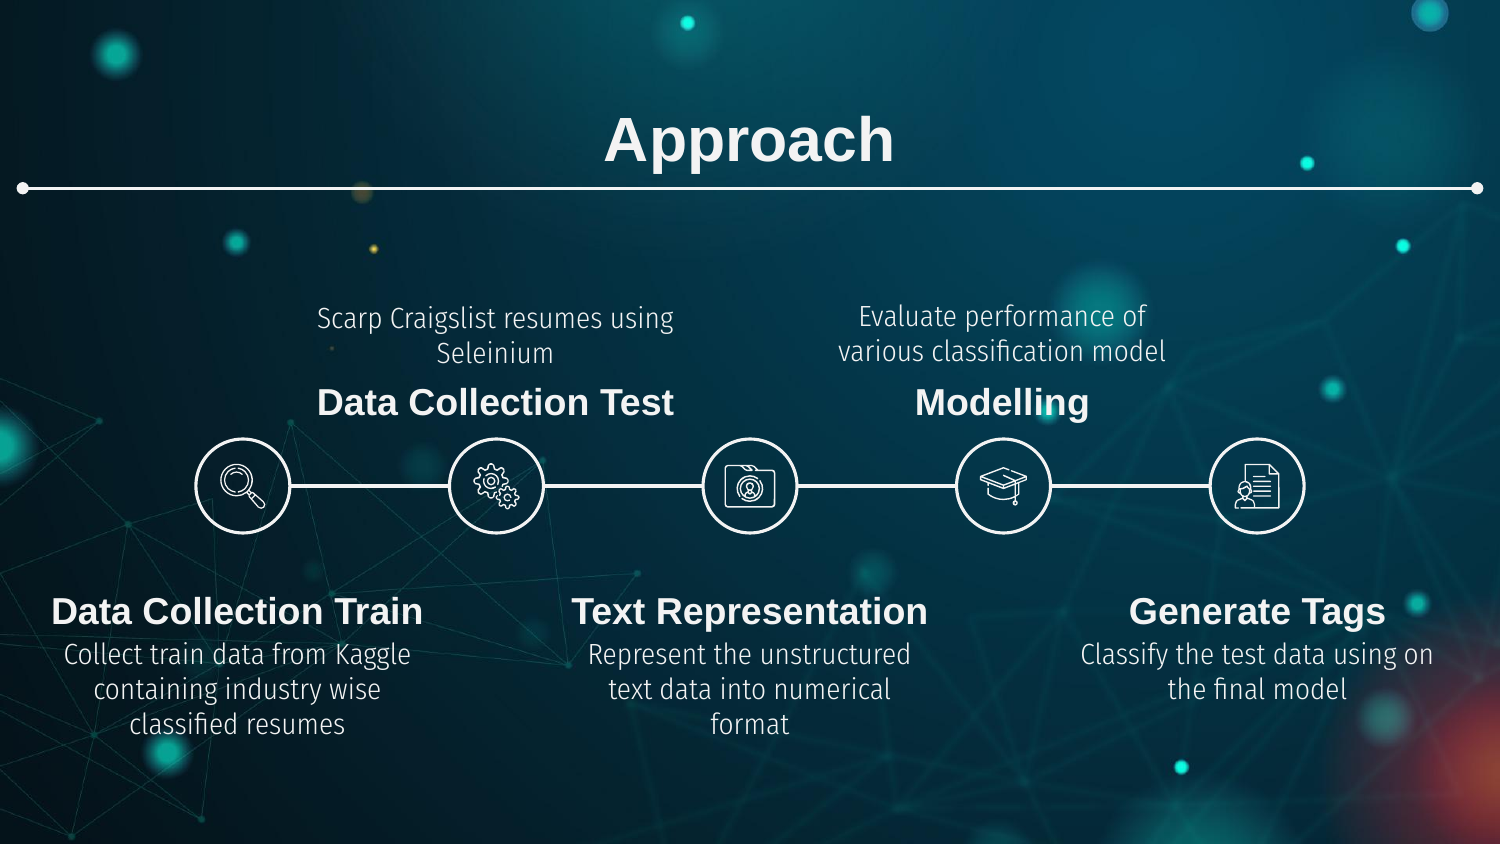

# Approach
Scarp Craigslist resumes using Seleinium
Evaluate performance of various classification model
Data Collection Test
Modelling

Data Collection Train
Text Representation
Generate Tags
Collect train data from Kaggle containing industry wise classified resumes
Represent the unstructured text data into numerical format
Classify the test data using on the final model